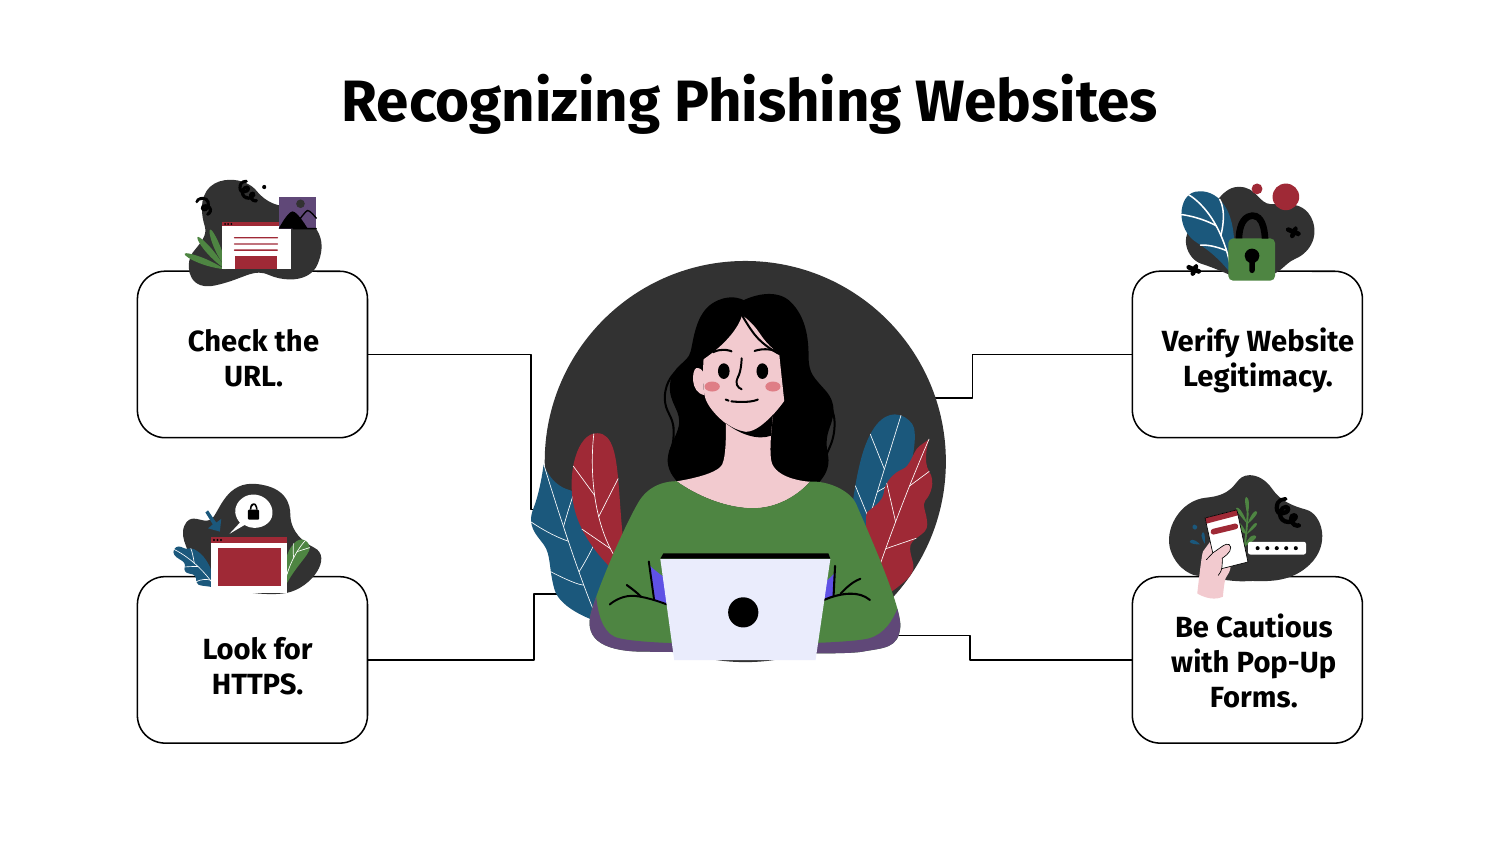

# Recognizing Phishing Websites

Verify Website Legitimacy.
Check the URL.

Be Cautious with Pop-Up Forms.
Look for HTTPS.